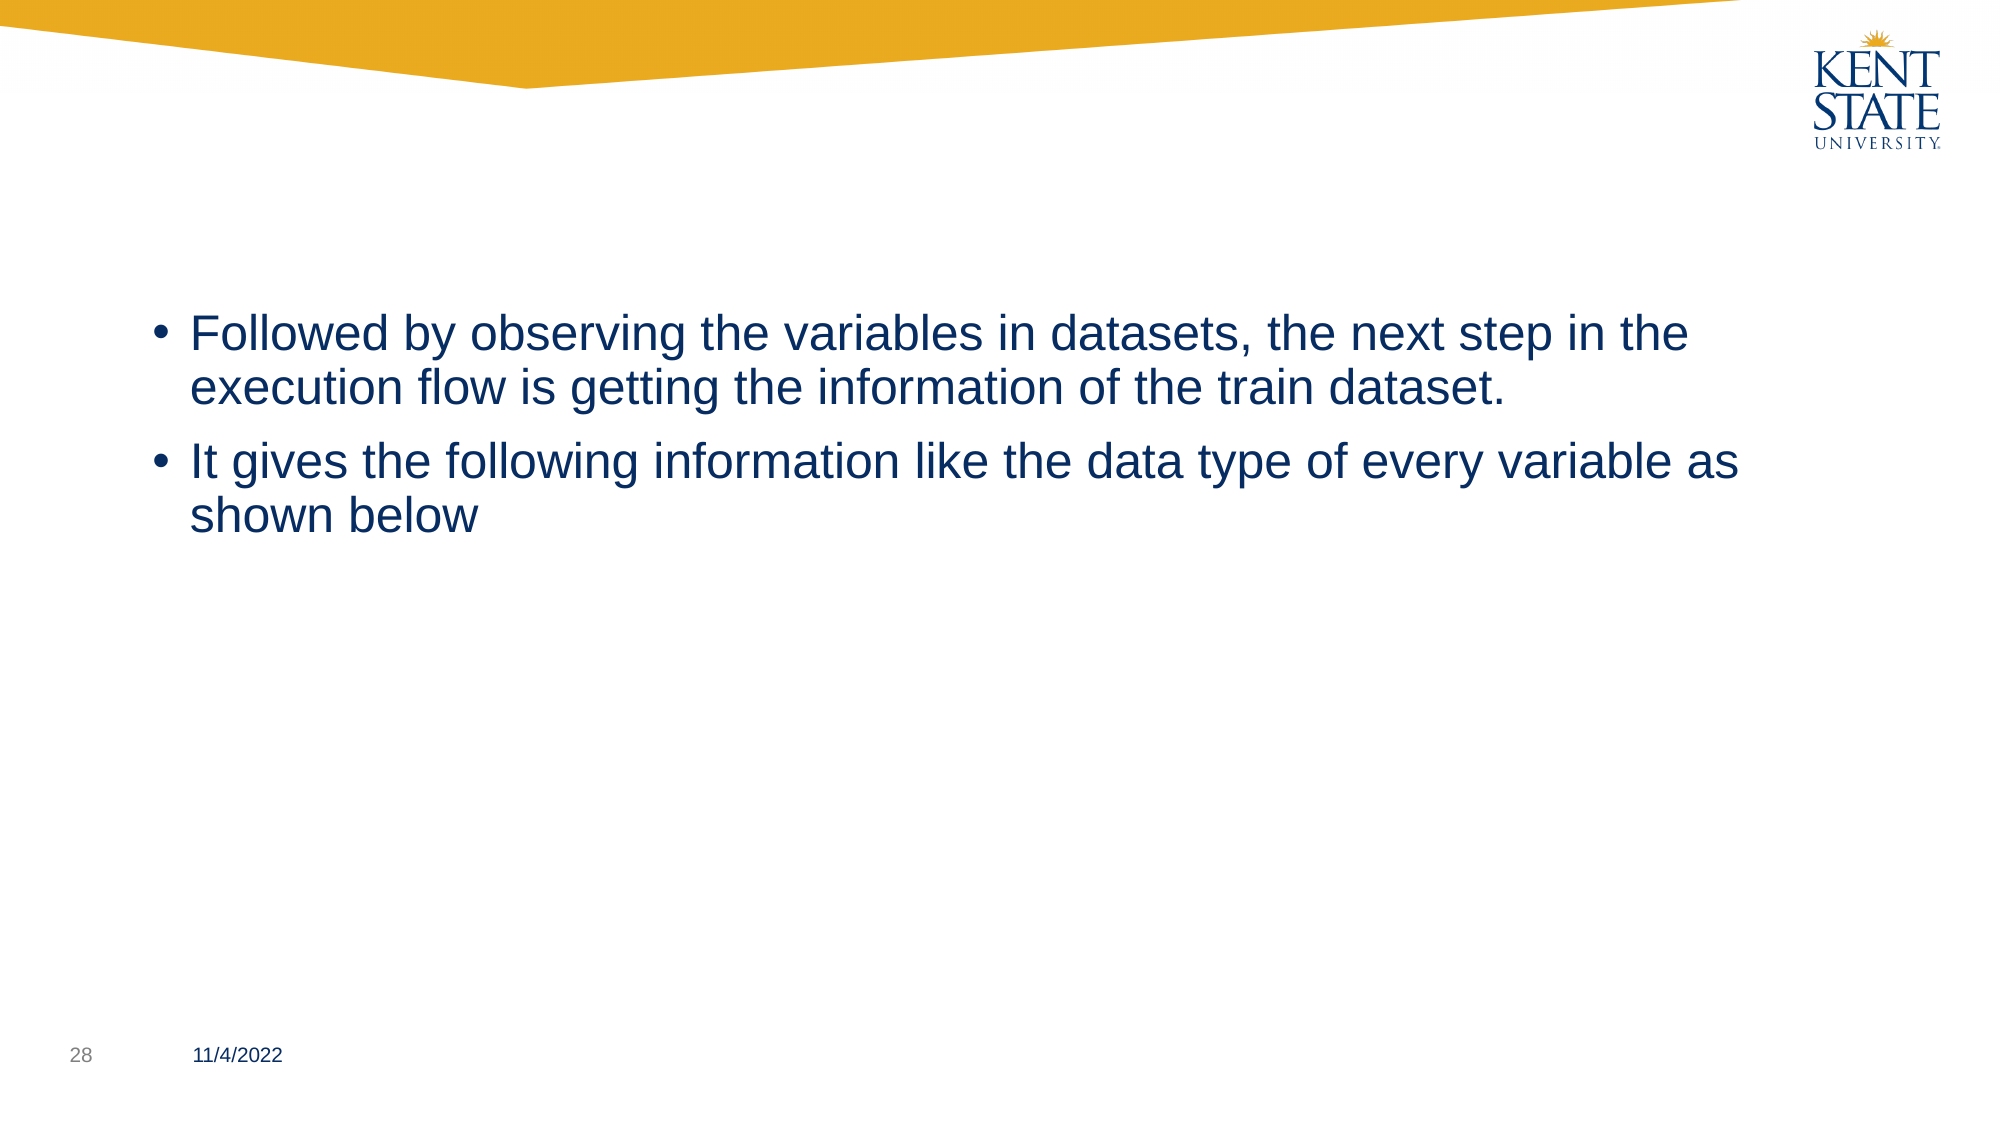

Followed by observing the variables in datasets, the next step in the execution flow is getting the information of the train dataset.
It gives the following information like the data type of every variable as shown below

11/4/2022